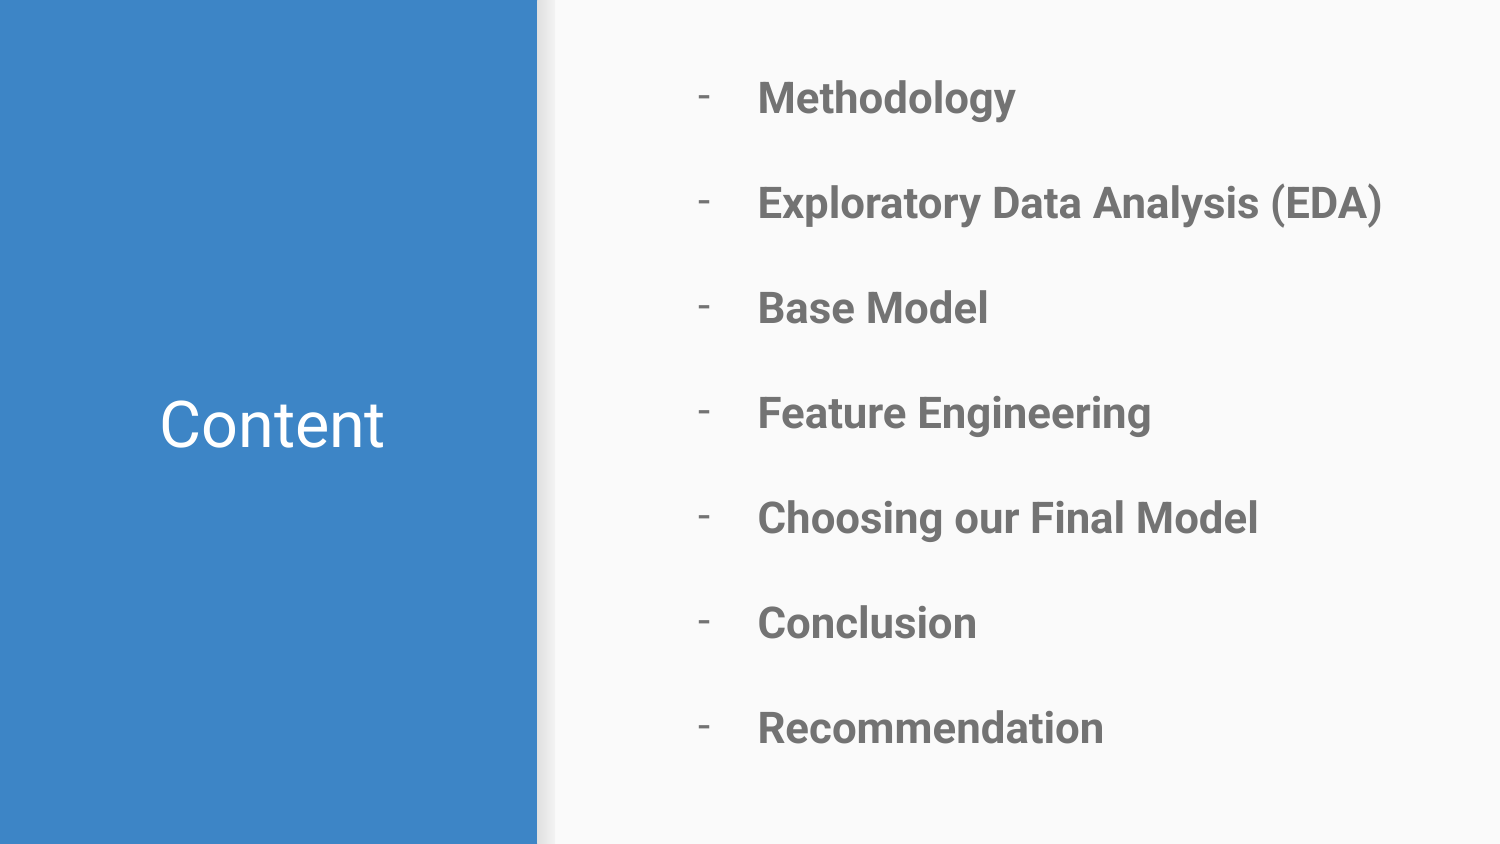

Methodology

Exploratory Data Analysis (EDA)

Base Model

Feature Engineering

Choosing our Final Model

Conclusion

Recommendation
# Content